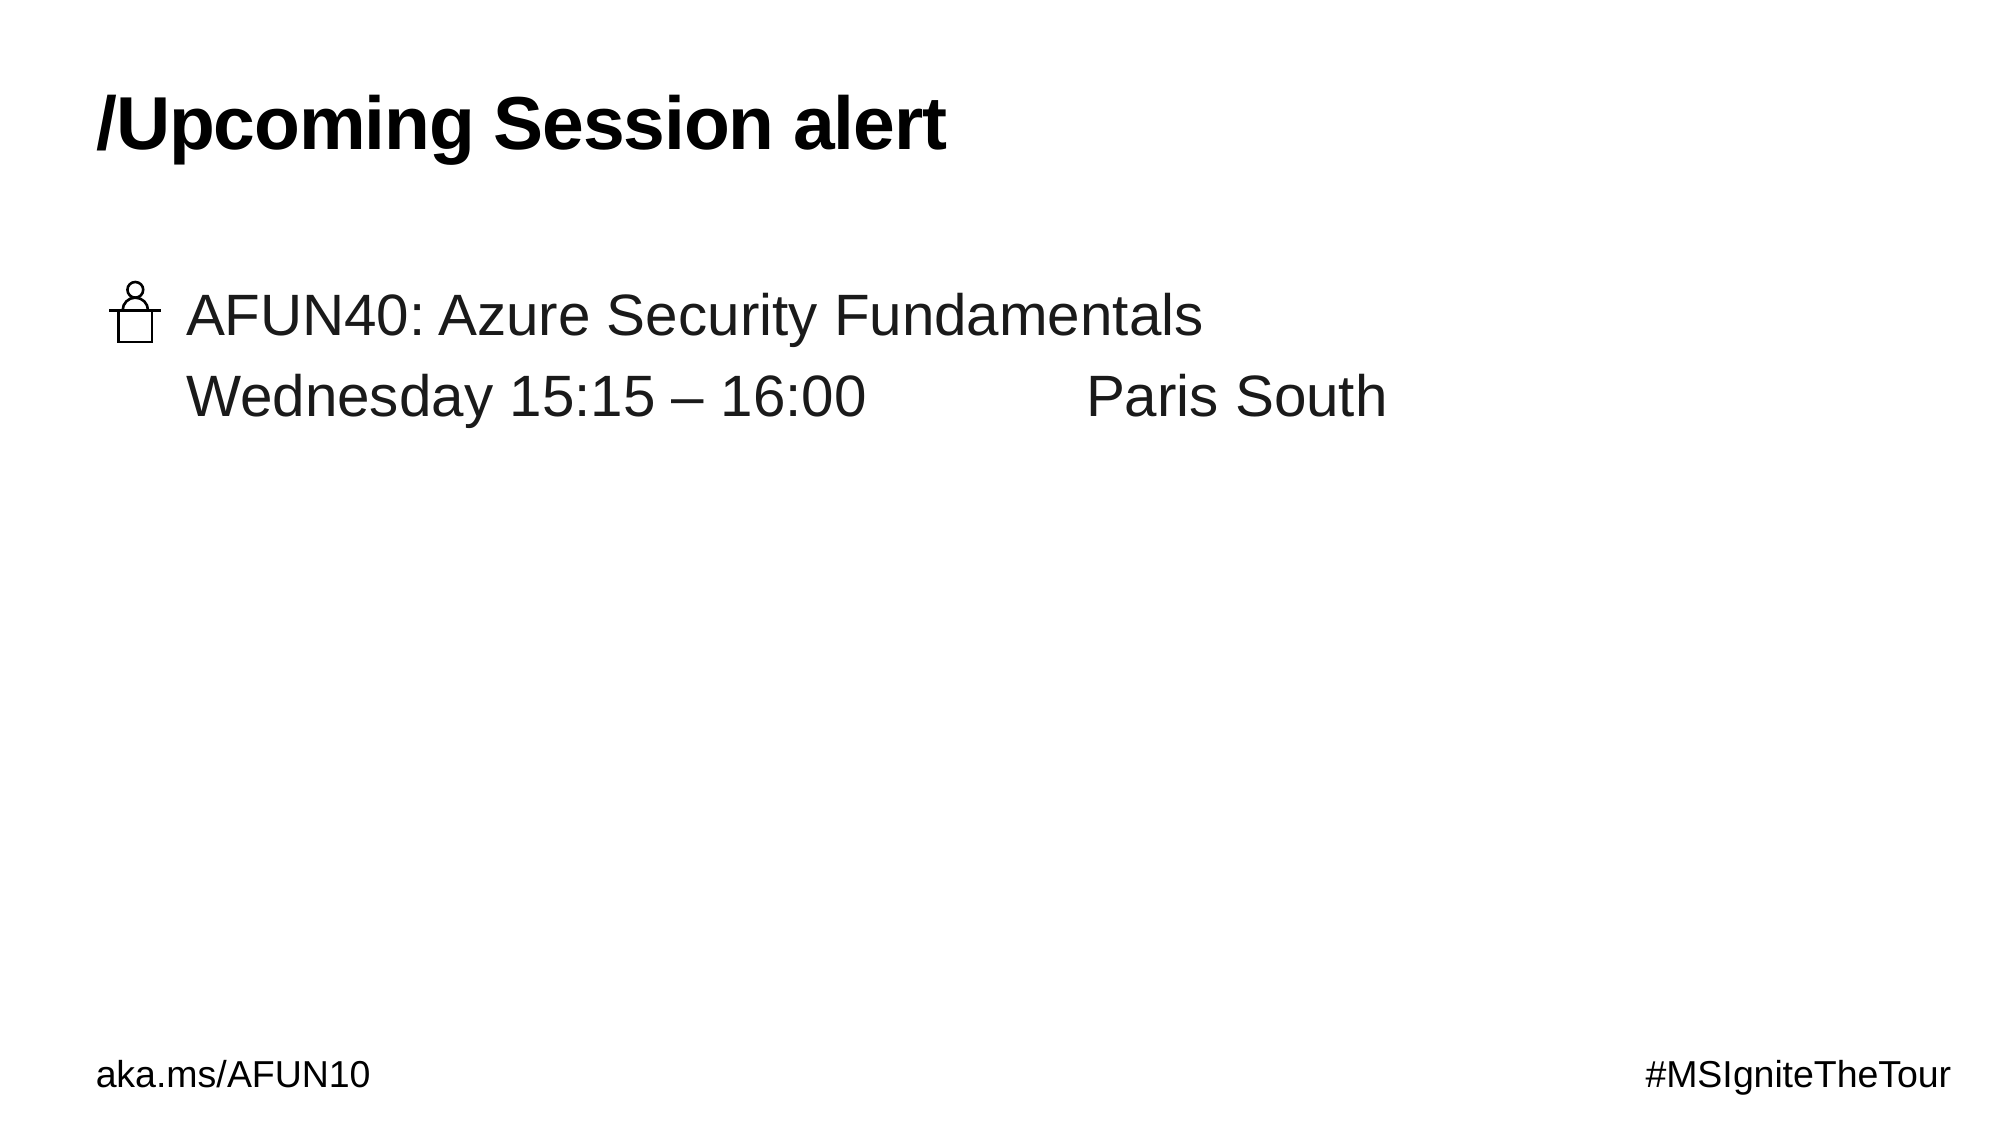

# /Upcoming Session alert
AFUN40: Azure Security Fundamentals
Wednesday 15:15 – 16:00		Paris South